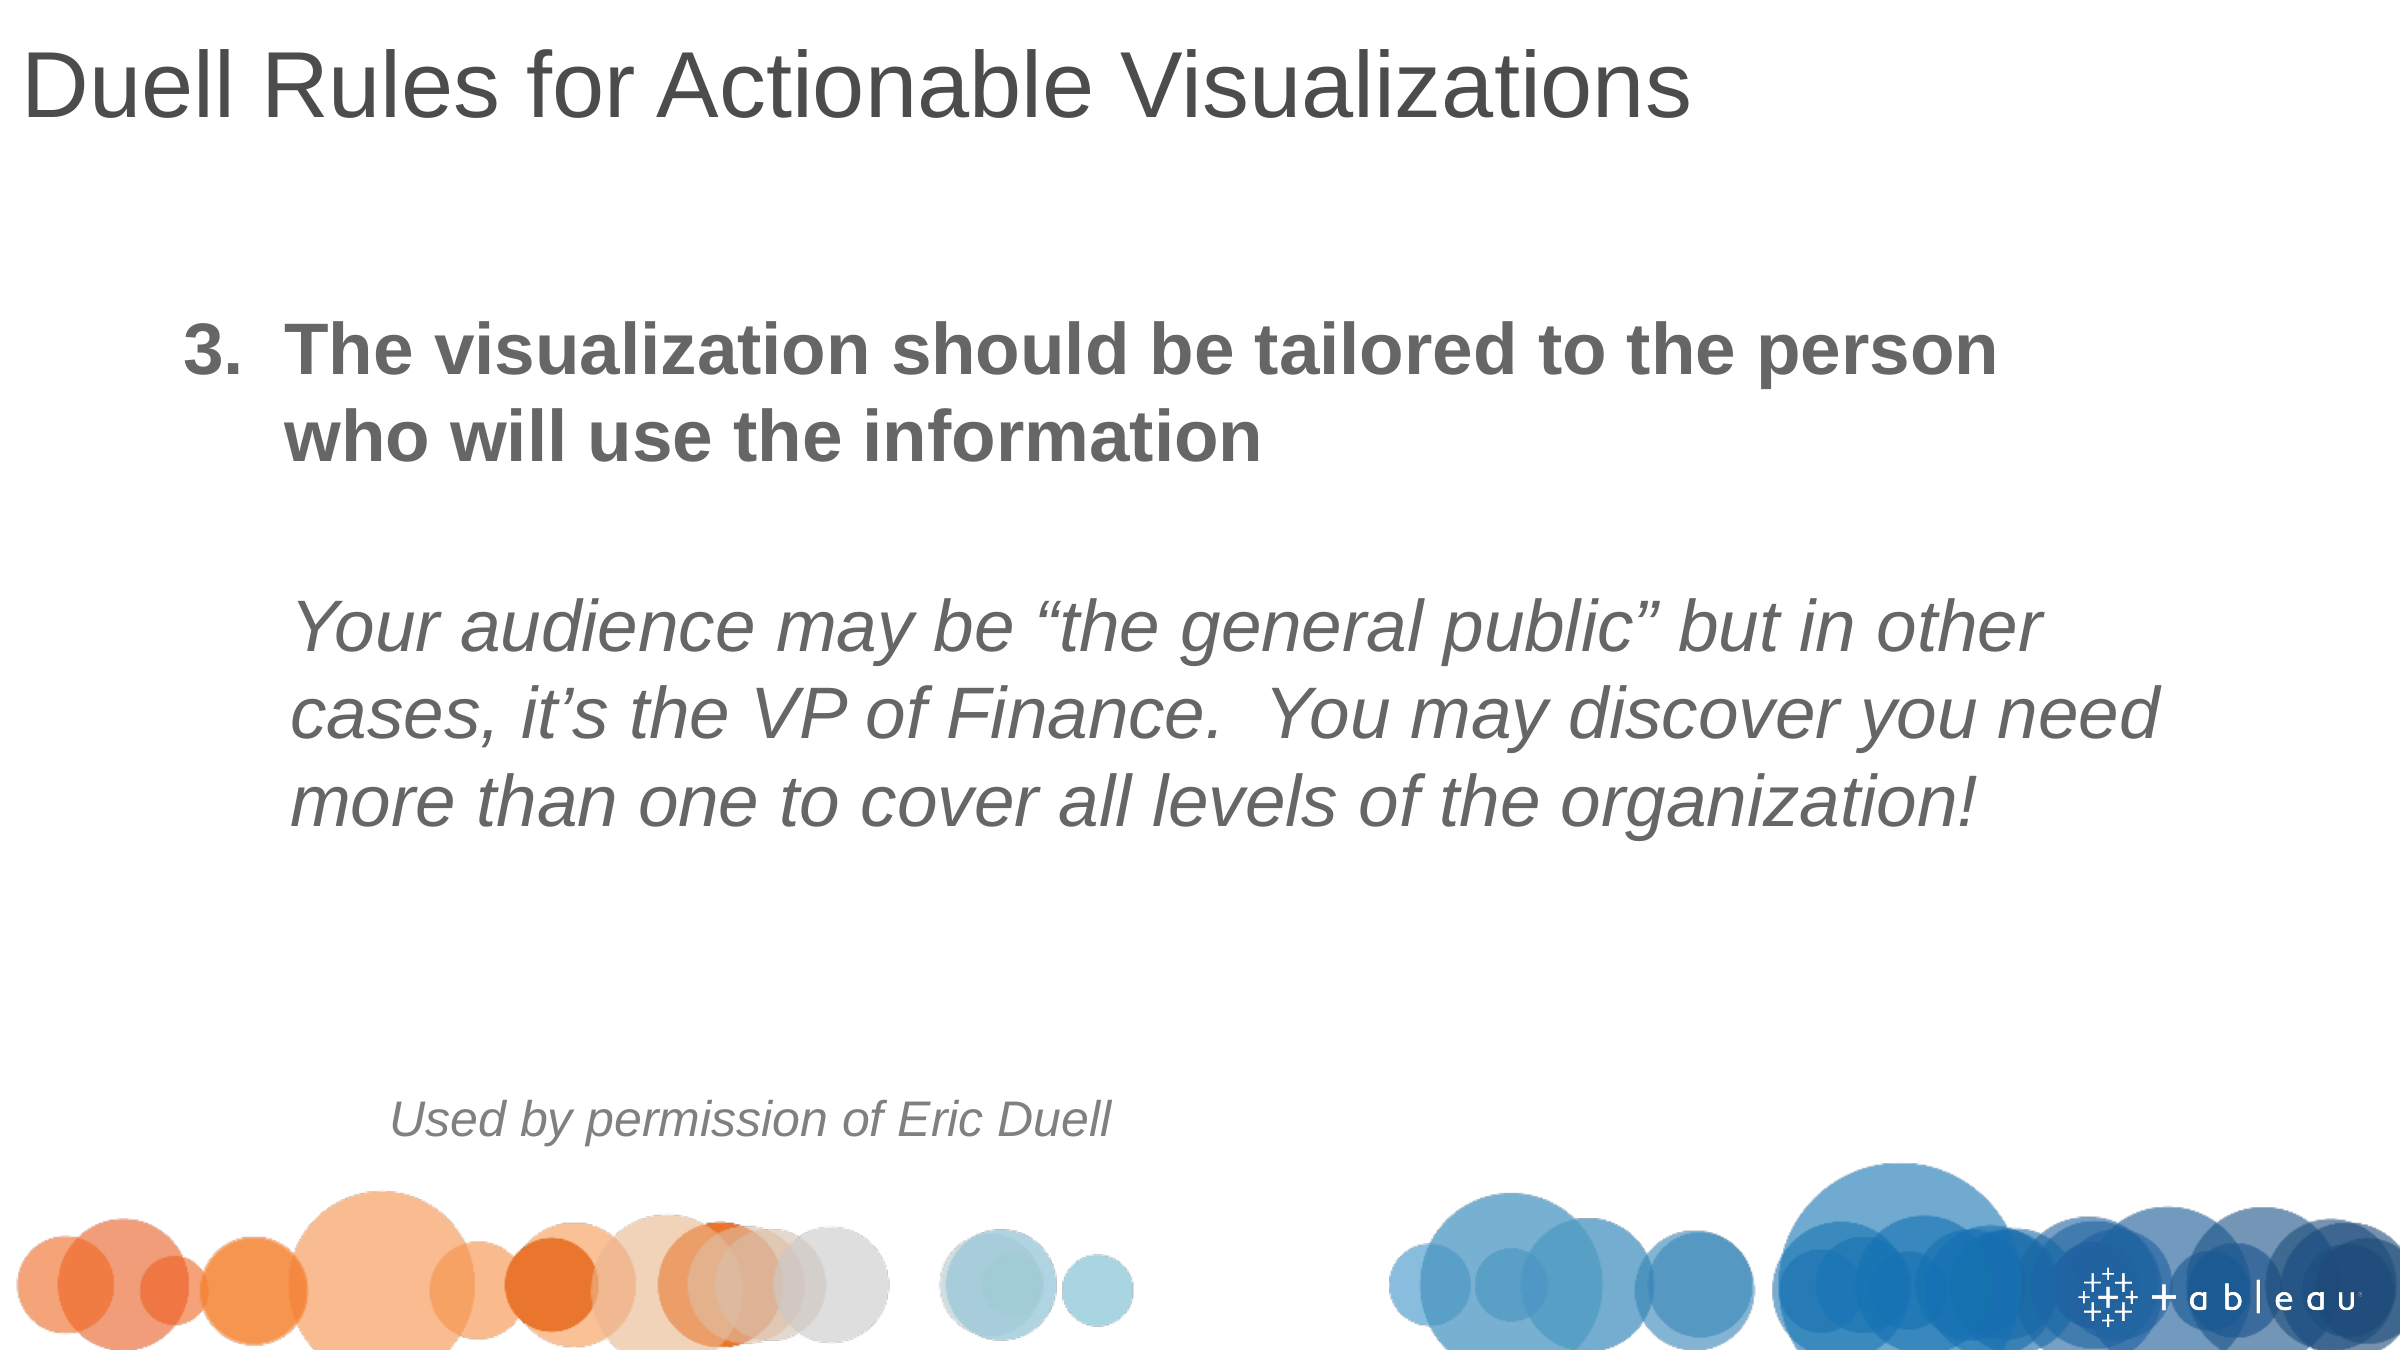

Duell Rules for Actionable Visualizations
The visualization should be tailored to the person who will use the information
Your audience may be “the general public” but in other cases, it’s the VP of Finance.  You may discover you need more than one to cover all levels of the organization!
Used by permission of Eric Duell